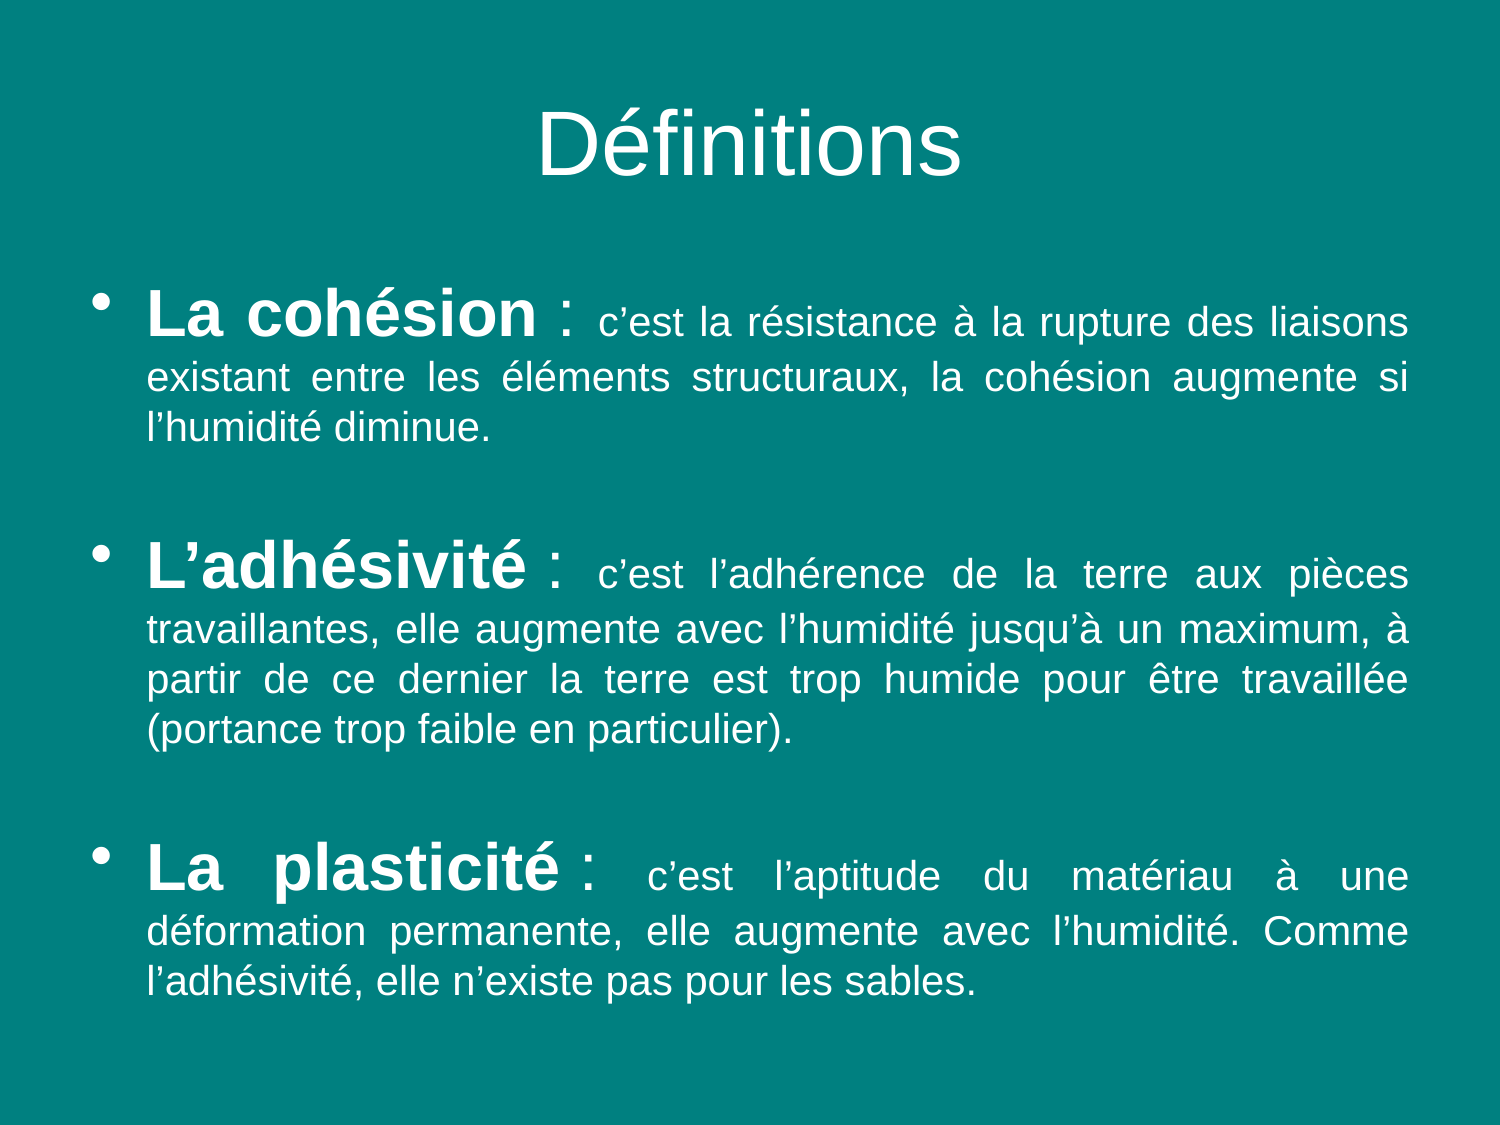

# Définitions
La cohésion : c’est la résistance à la rupture des liaisons existant entre les éléments structuraux, la cohésion augmente si l’humidité diminue.

L’adhésivité : c’est l’adhérence de la terre aux pièces travaillantes, elle augmente avec l’humidité jusqu’à un maximum, à partir de ce dernier la terre est trop humide pour être travaillée (portance trop faible en particulier).

La plasticité : c’est l’aptitude du matériau à une déformation permanente, elle augmente avec l’humidité. Comme l’adhésivité, elle n’existe pas pour les sables.